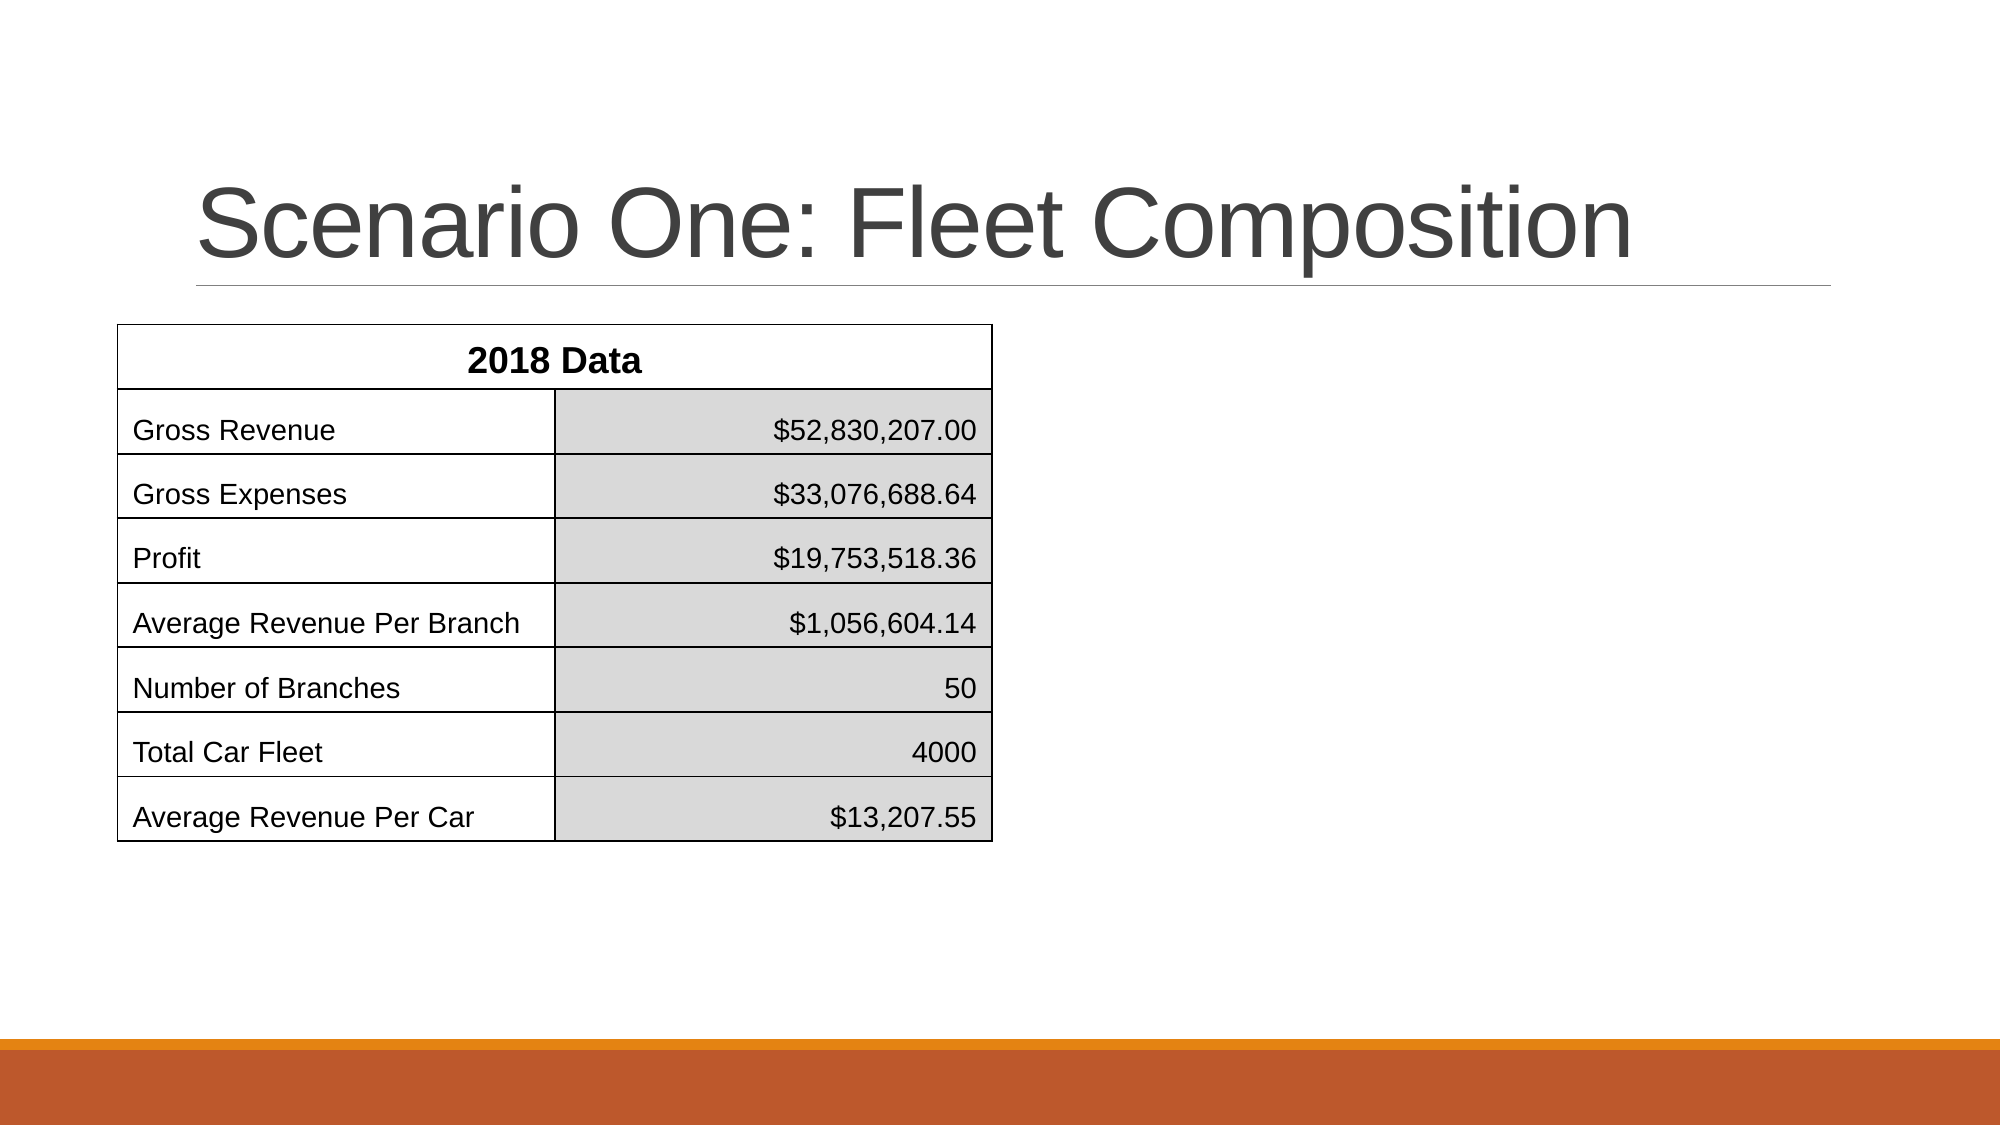

# Scenario One: Fleet Composition
| 2018 Data |  |
| --- | --- |
| Gross Revenue | $52,830,207.00 |
| Gross Expenses | $33,076,688.64 |
| Profit | $19,753,518.36 |
| Average Revenue Per Branch | $1,056,604.14 |
| Number of Branches | 50 |
| Total Car Fleet | 4000 |
| Average Revenue Per Car | $13,207.55 |